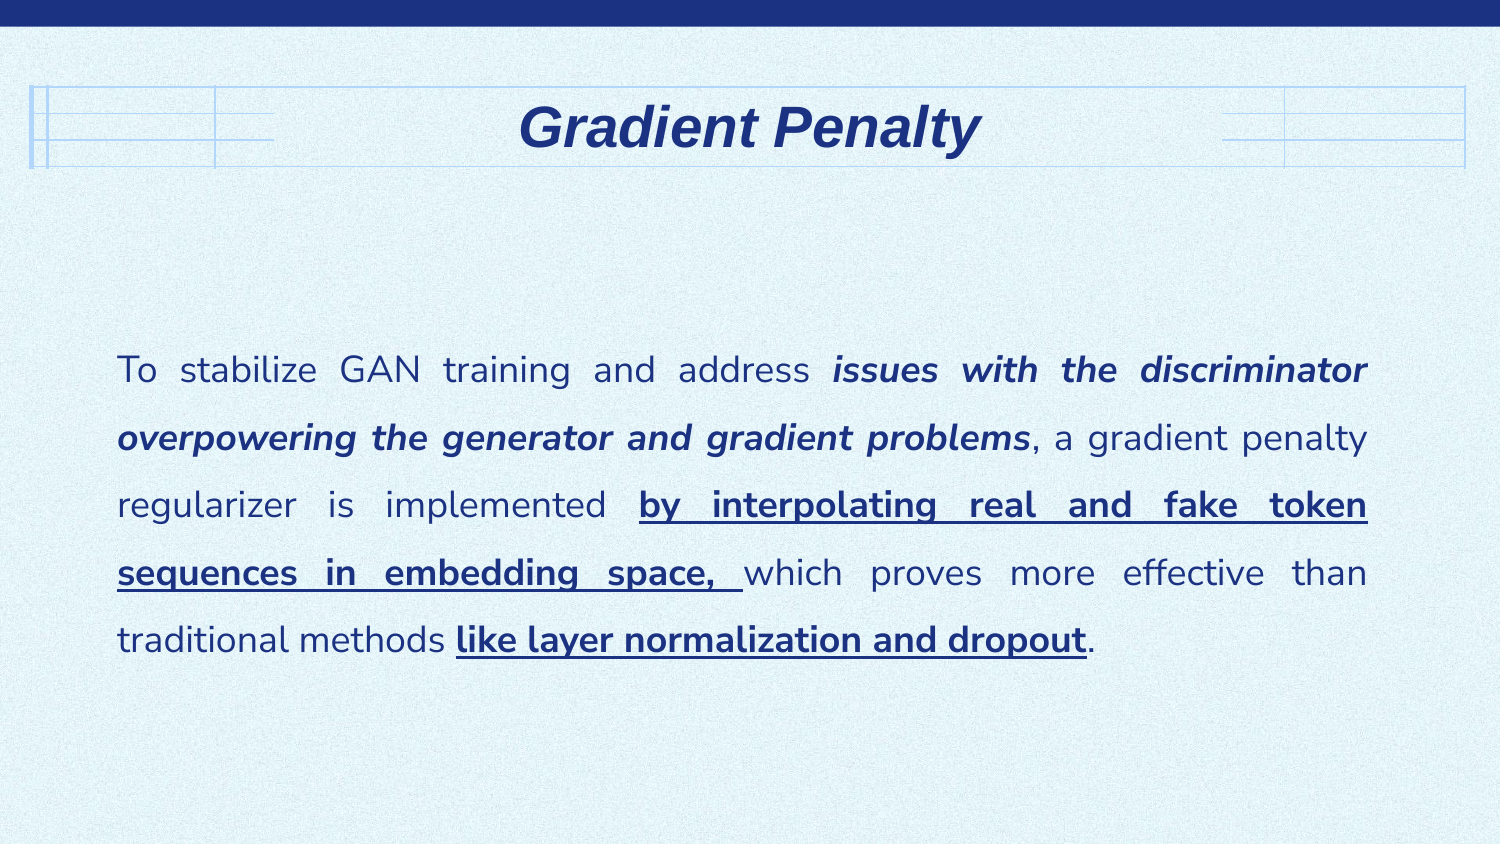

# Gradient Penalty
To stabilize GAN training and address issues with the discriminator overpowering the generator and gradient problems, a gradient penalty regularizer is implemented by interpolating real and fake token sequences in embedding space, which proves more effective than traditional methods like layer normalization and dropout.